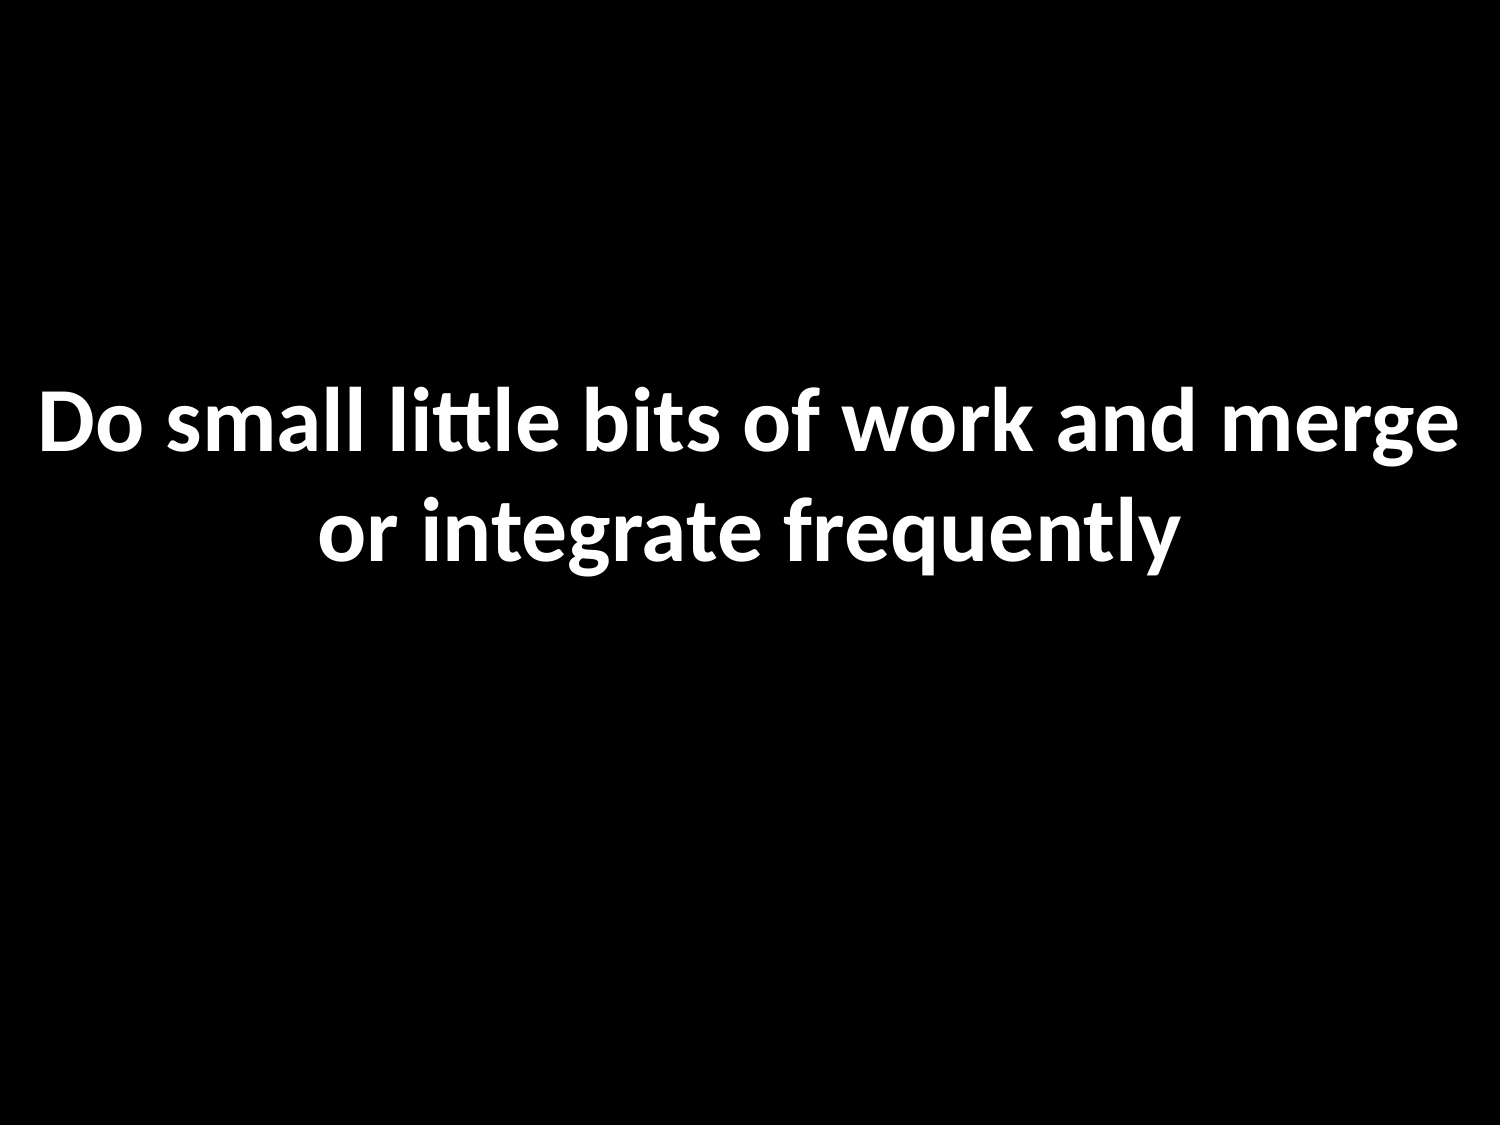

# Do small little bits of work and merge or integrate frequently